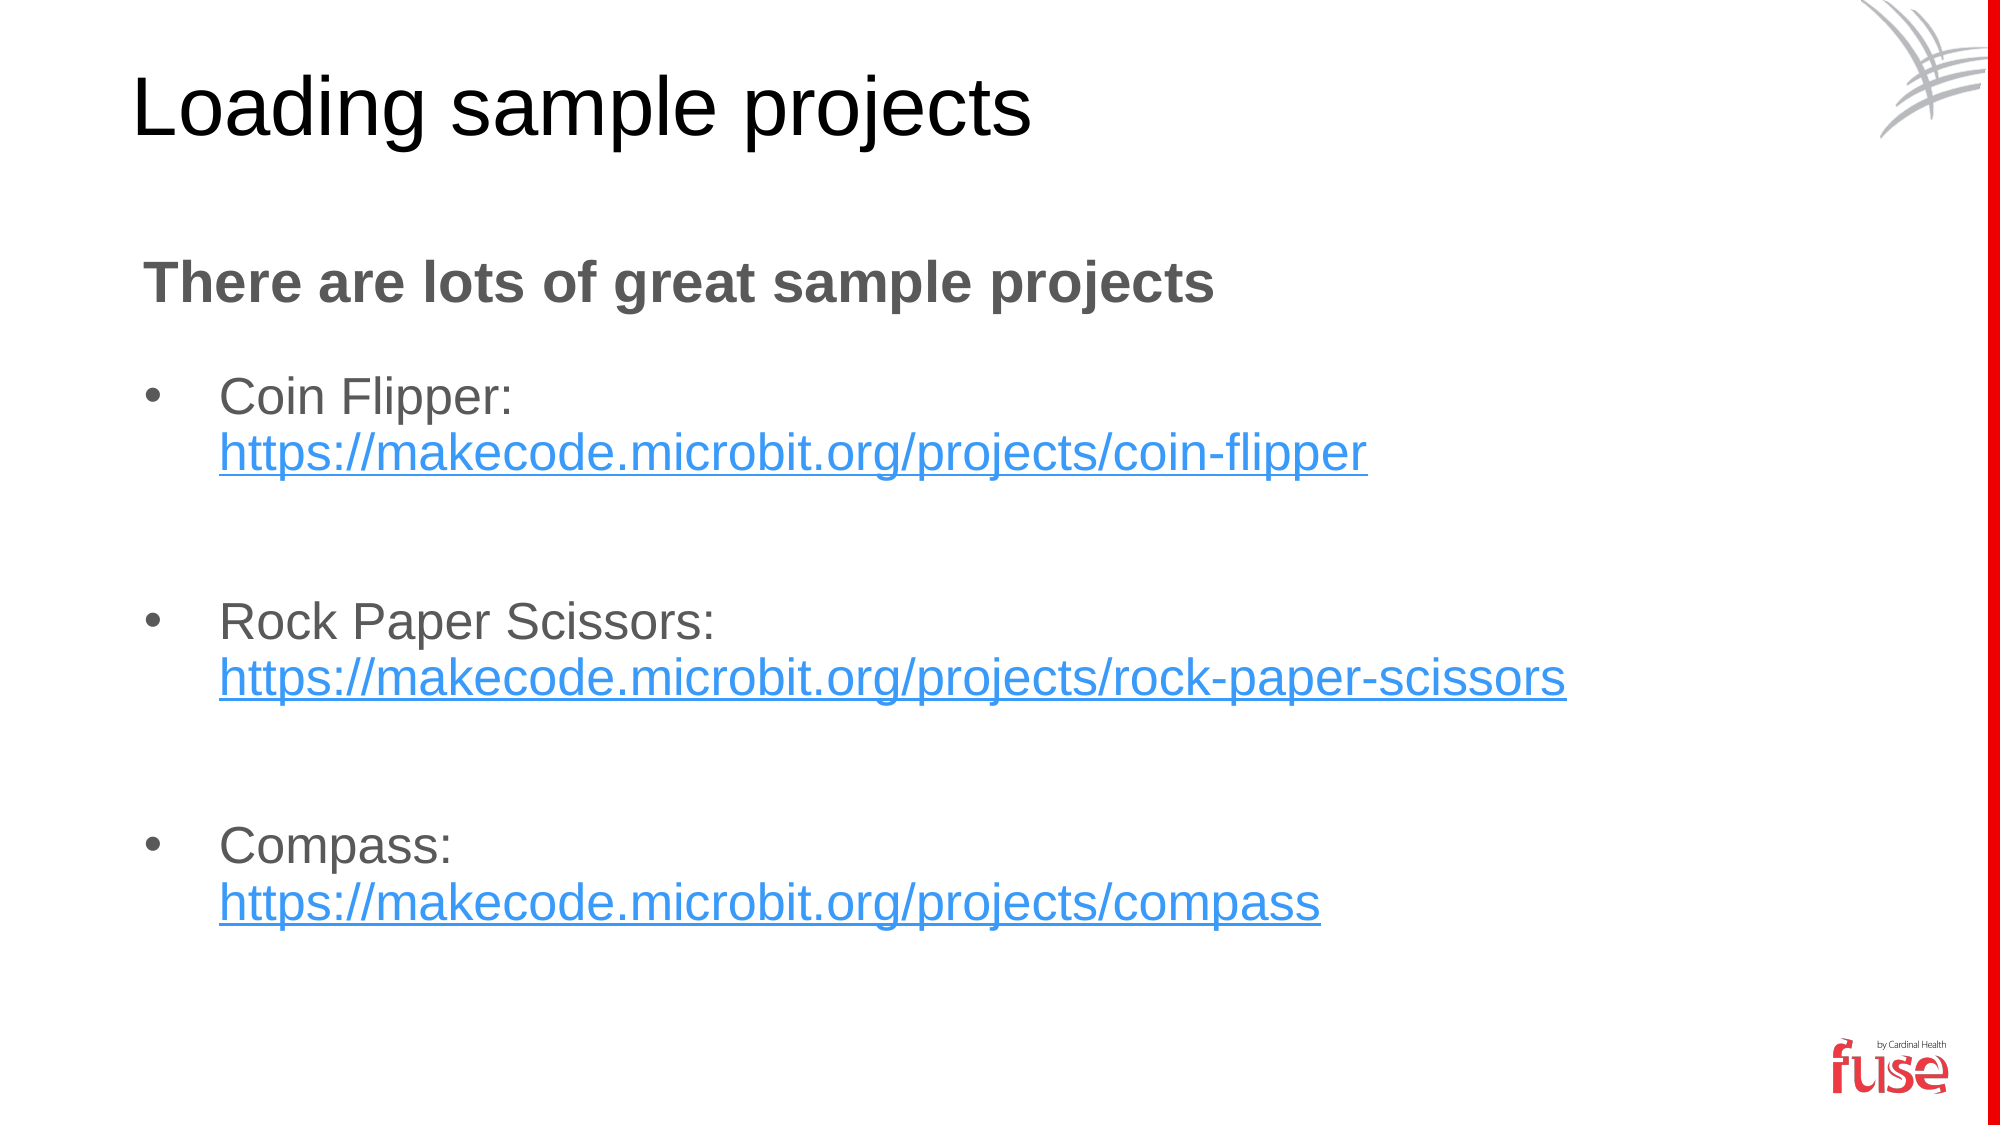

Loading sample projects
There are lots of great sample projects

Coin Flipper:
https://makecode.microbit.org/projects/coin-flipper

Rock Paper Scissors:
https://makecode.microbit.org/projects/rock-paper-scissors

Compass:
https://makecode.microbit.org/projects/compass